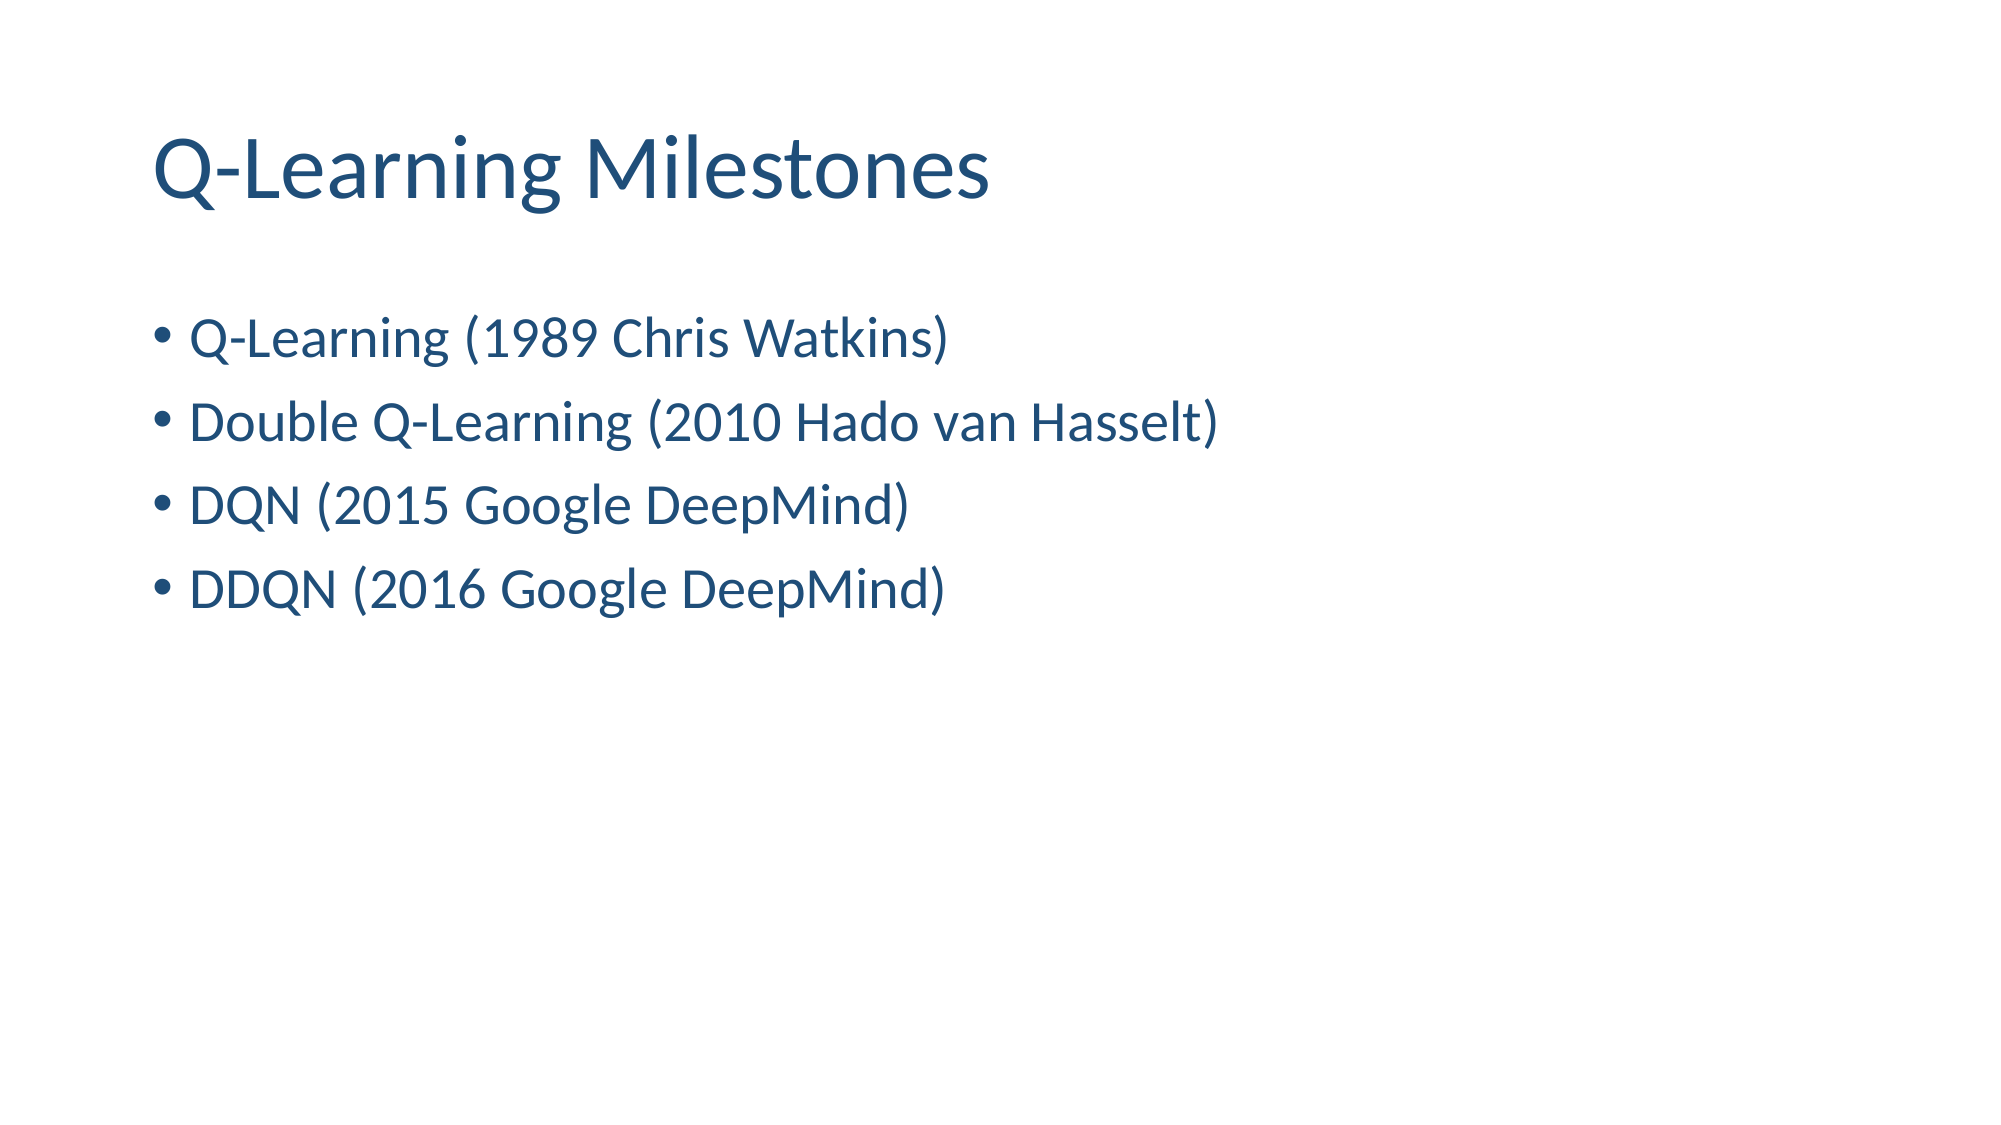

# Q-Learning Milestones
Q-Learning (1989 Chris Watkins)
Double Q-Learning (2010 Hado van Hasselt)
DQN (2015 Google DeepMind)
DDQN (2016 Google DeepMind)